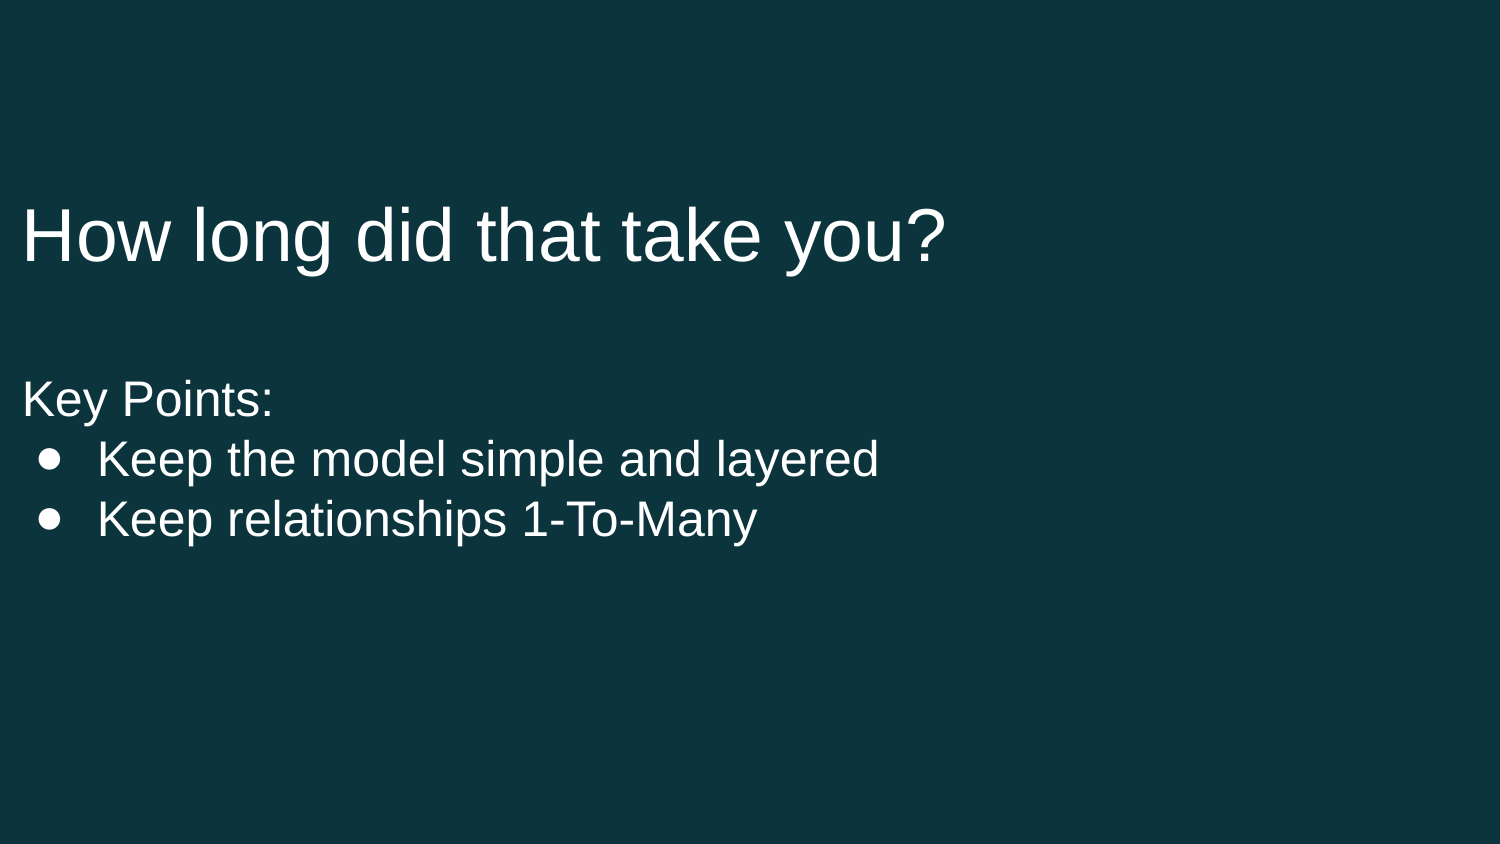

How long did that take you?

Key Points:
Keep the model simple and layered
Keep relationships 1-To-Many